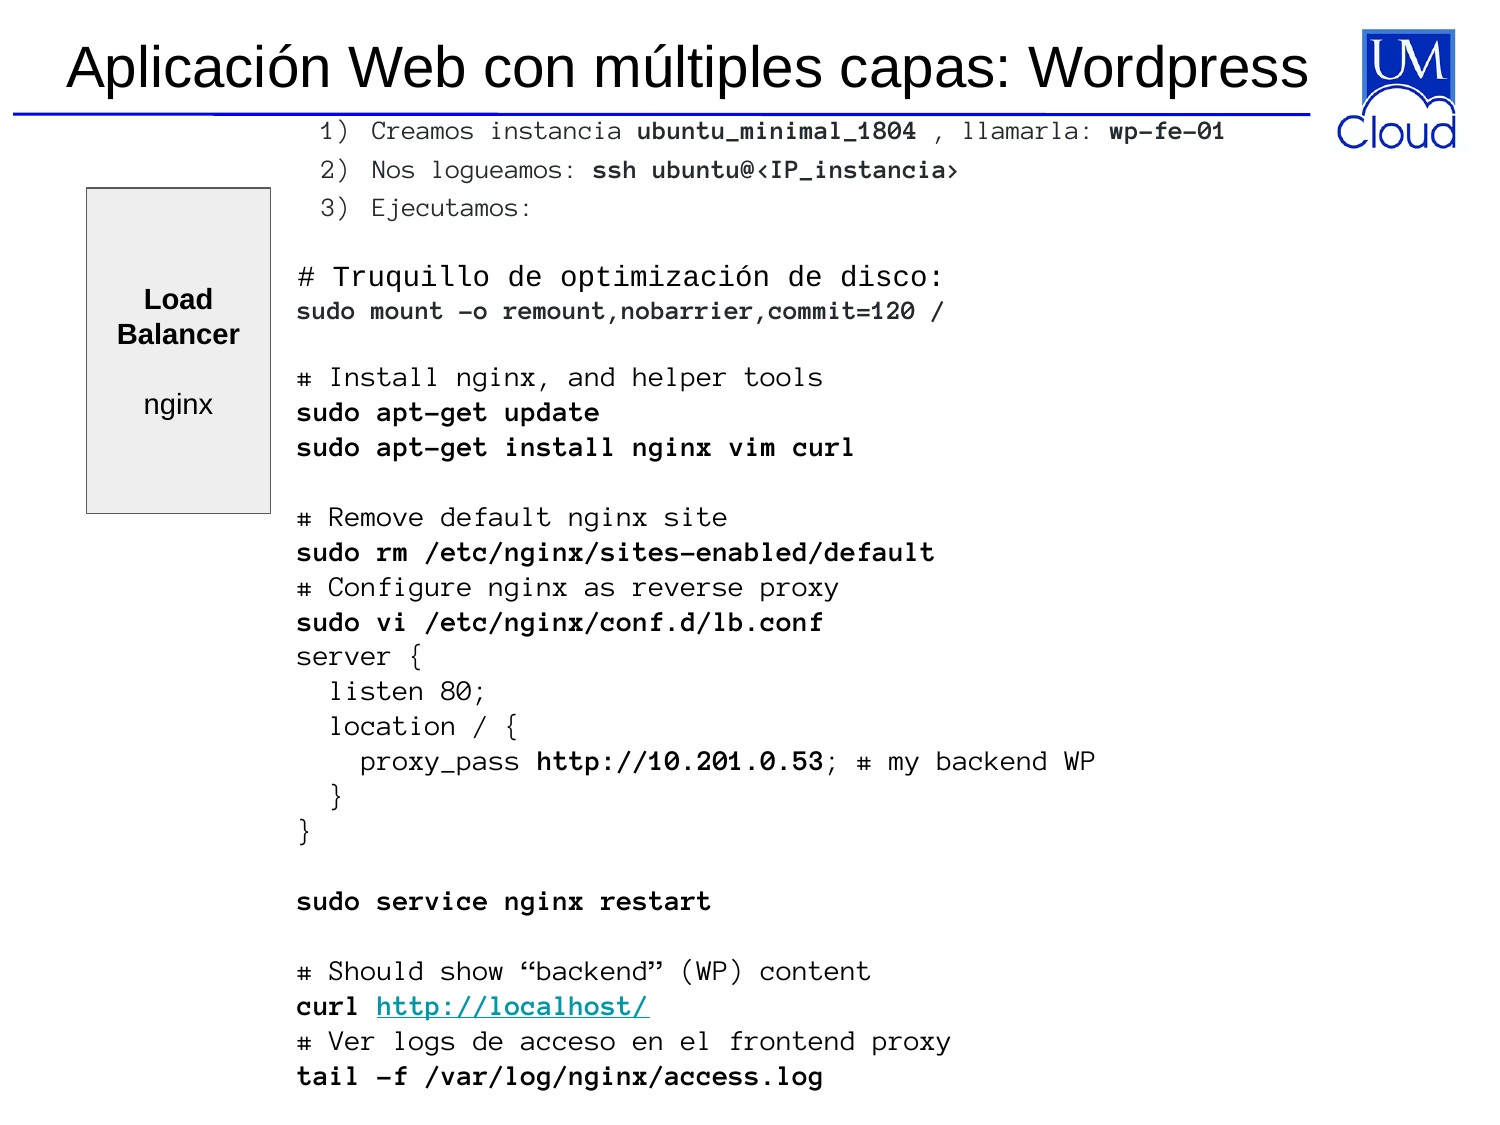

# Aplicación Web con múltiples capas: Wordpress
Creamos instancia ubuntu_minimal_1804 , llamarla: wp-fe-01
Nos logueamos: ssh ubuntu@<IP_instancia>
Ejecutamos:

# Truquillo de optimización de disco:
sudo mount -o remount,nobarrier,commit=120 /

# Install nginx, and helper tools sudo apt-get update sudo apt-get install nginx vim curl

# Remove default nginx site sudo rm /etc/nginx/sites-enabled/default
# Configure nginx as reverse proxy
sudo vi /etc/nginx/conf.d/lb.conf
server {
  listen 80;
  location / {
    proxy_pass http://10.201.0.53; # my backend WP
  }
}

sudo service nginx restart

# Should show “backend” (WP) content
curl http://localhost/
# Ver logs de acceso en el frontend proxy
tail -f /var/log/nginx/access.log
Load Balancer

nginx